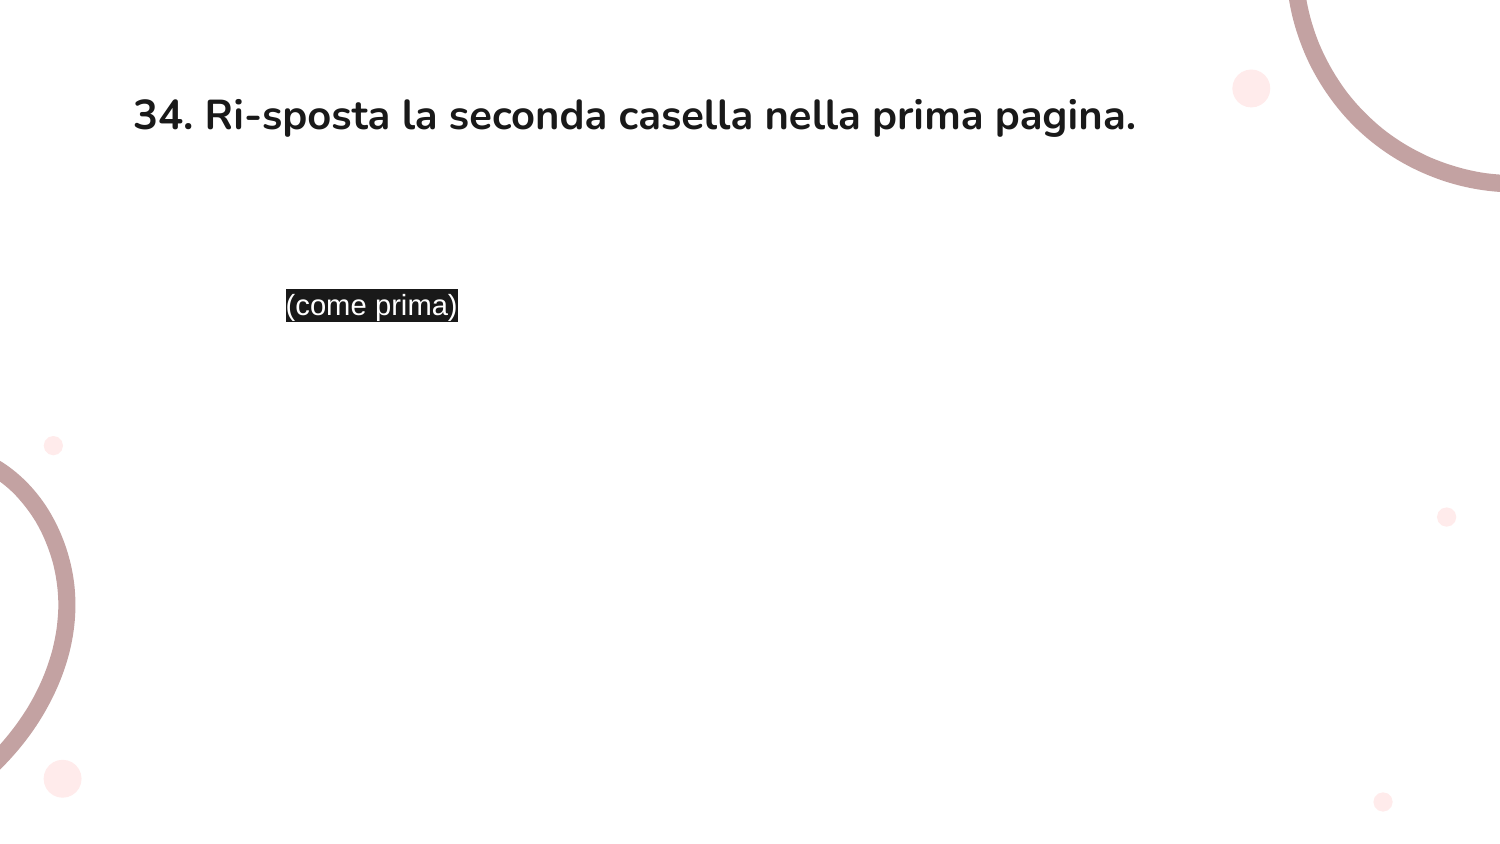

# 34. Ri-sposta la seconda casella nella prima pagina.
(come prima)